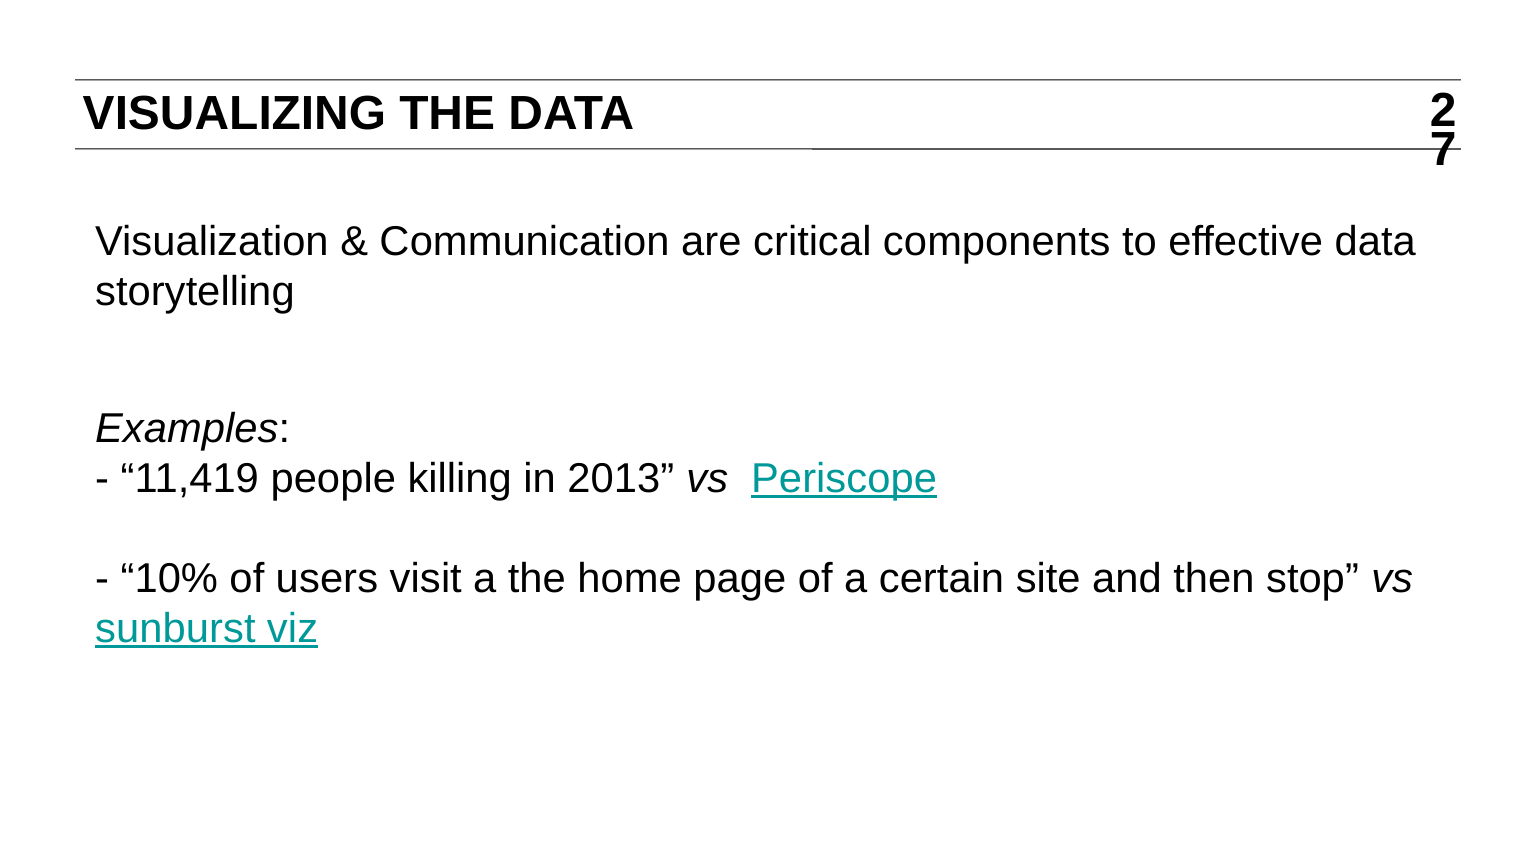

Visualizing the data
27
Visualization & Communication are critical components to effective data storytelling
Examples:
- “11,419 people killing in 2013” vs  Periscope

- “10% of users visit a the home page of a certain site and then stop” vs sunburst viz